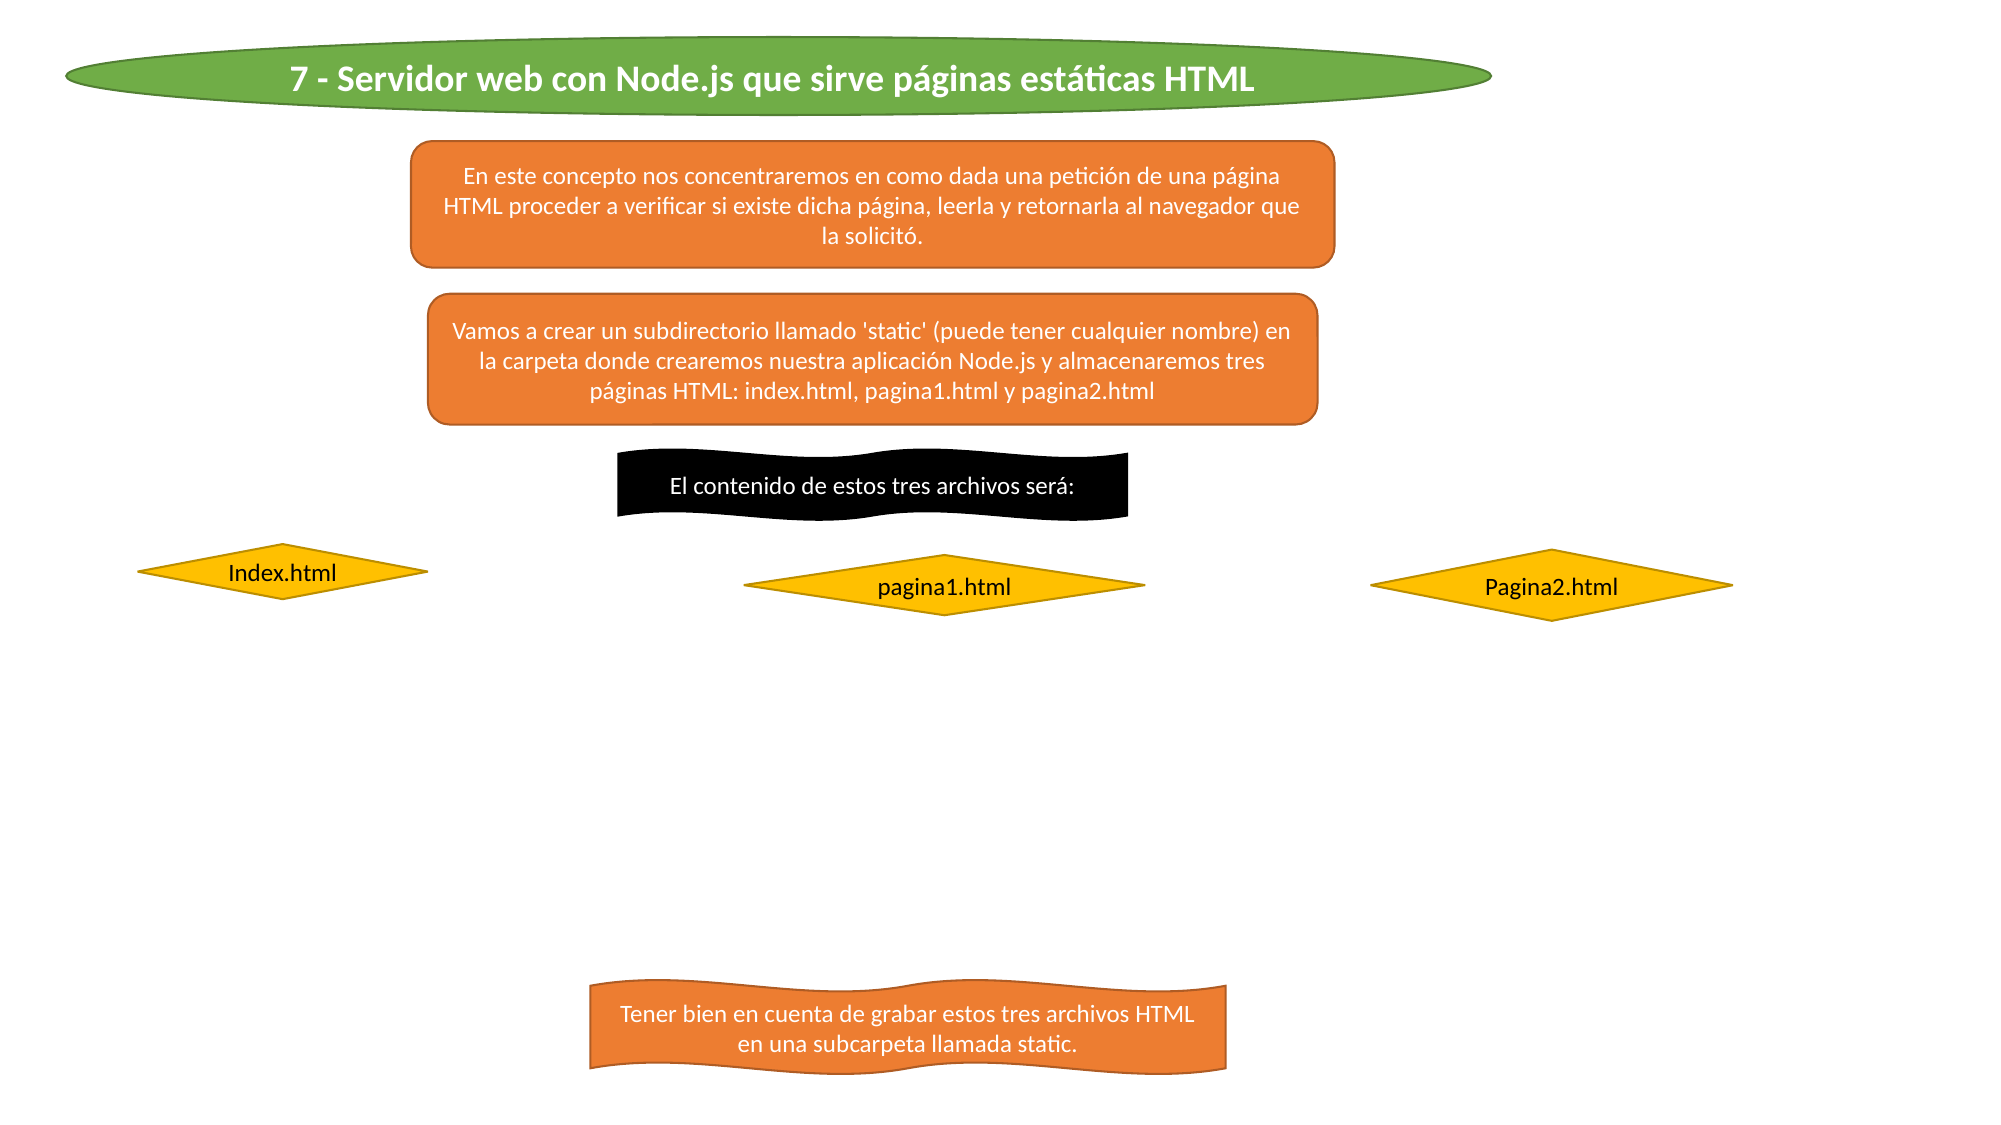

7 - Servidor web con Node.js que sirve páginas estáticas HTML
En este concepto nos concentraremos en como dada una petición de una página HTML proceder a verificar si existe dicha página, leerla y retornarla al navegador que la solicitó.
Vamos a crear un subdirectorio llamado 'static' (puede tener cualquier nombre) en la carpeta donde crearemos nuestra aplicación Node.js y almacenaremos tres páginas HTML: index.html, pagina1.html y pagina2.html
El contenido de estos tres archivos será:
Index.html
Pagina2.html
pagina1.html
Tener bien en cuenta de grabar estos tres archivos HTML en una subcarpeta llamada static.